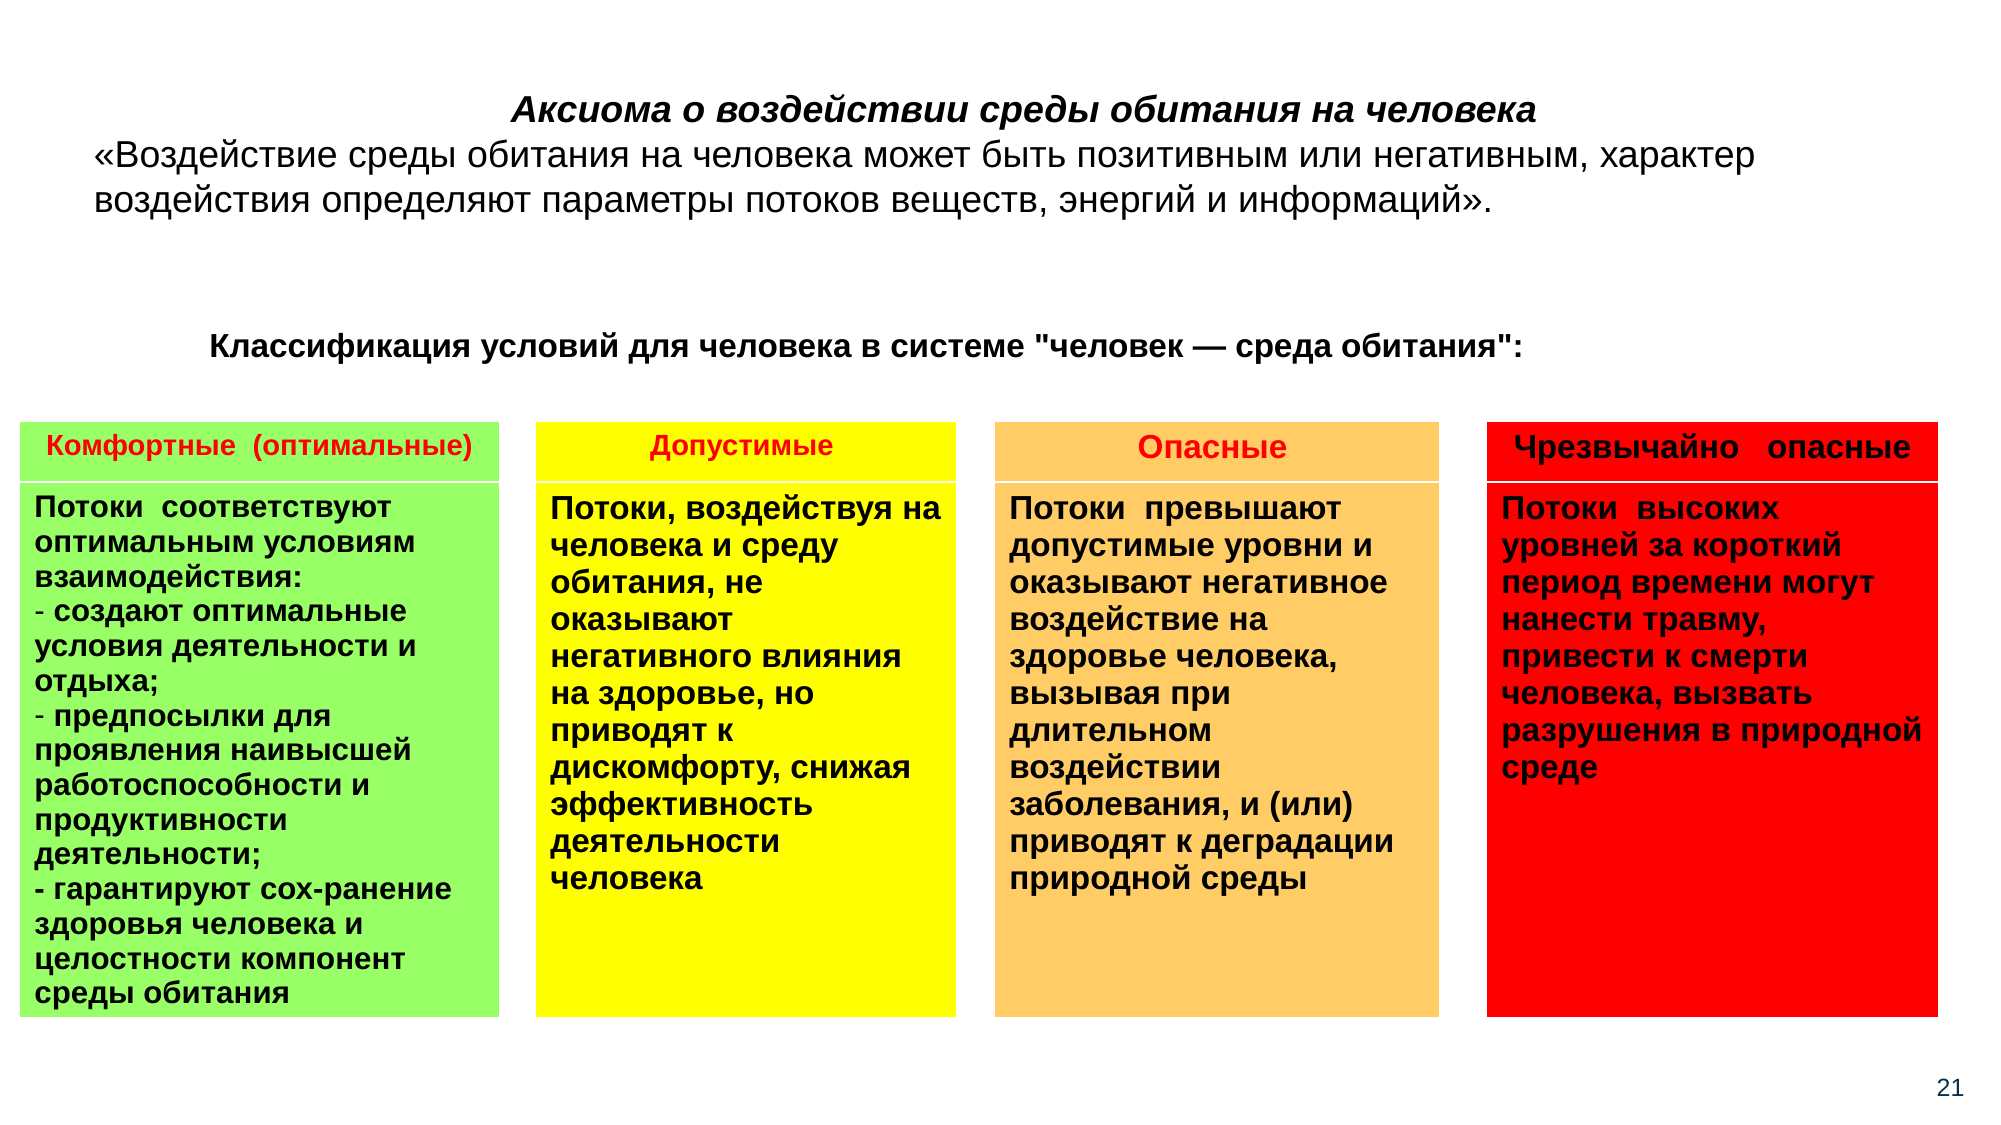

Аксиома о воздействии среды обитания на человека
«Воздействие среды обитания на человека может быть пози­тивным или негативным, характер воздействия определяют параметры потоков веществ, энергий и информаций».
Классификация условий для человека в системе "человек — среда обитания":
| Комфортные (оптимальные) |  | Допустимые |  | Опасные |  | Чрезвычайно опасные |
| --- | --- | --- | --- | --- | --- | --- |
| Потоки соответствуют оптимальным условиям взаимодействия: создают оптимальные условия деятельности и отдыха; предпосылки для проявления наивысшей работоспособности и продуктивности деятельности; - гарантируют сох-ранение здоровья человека и целостности компонент среды обитания |  | Потоки, воздействуя на человека и среду обитания, не оказывают негативного влияния на здоровье, но приводят к дискомфорту, снижая эффективность деятельности человека |  | Потоки превышают допустимые уровни и оказывают негативное воздействие на здоровье человека, вызывая при длительном воздействии заболевания, и (или) приводят к деградации природной среды |  | Потоки высоких уровней за короткий период времени могут нанести травму, привести к смерти человека, вызвать разрушения в природной среде |
21